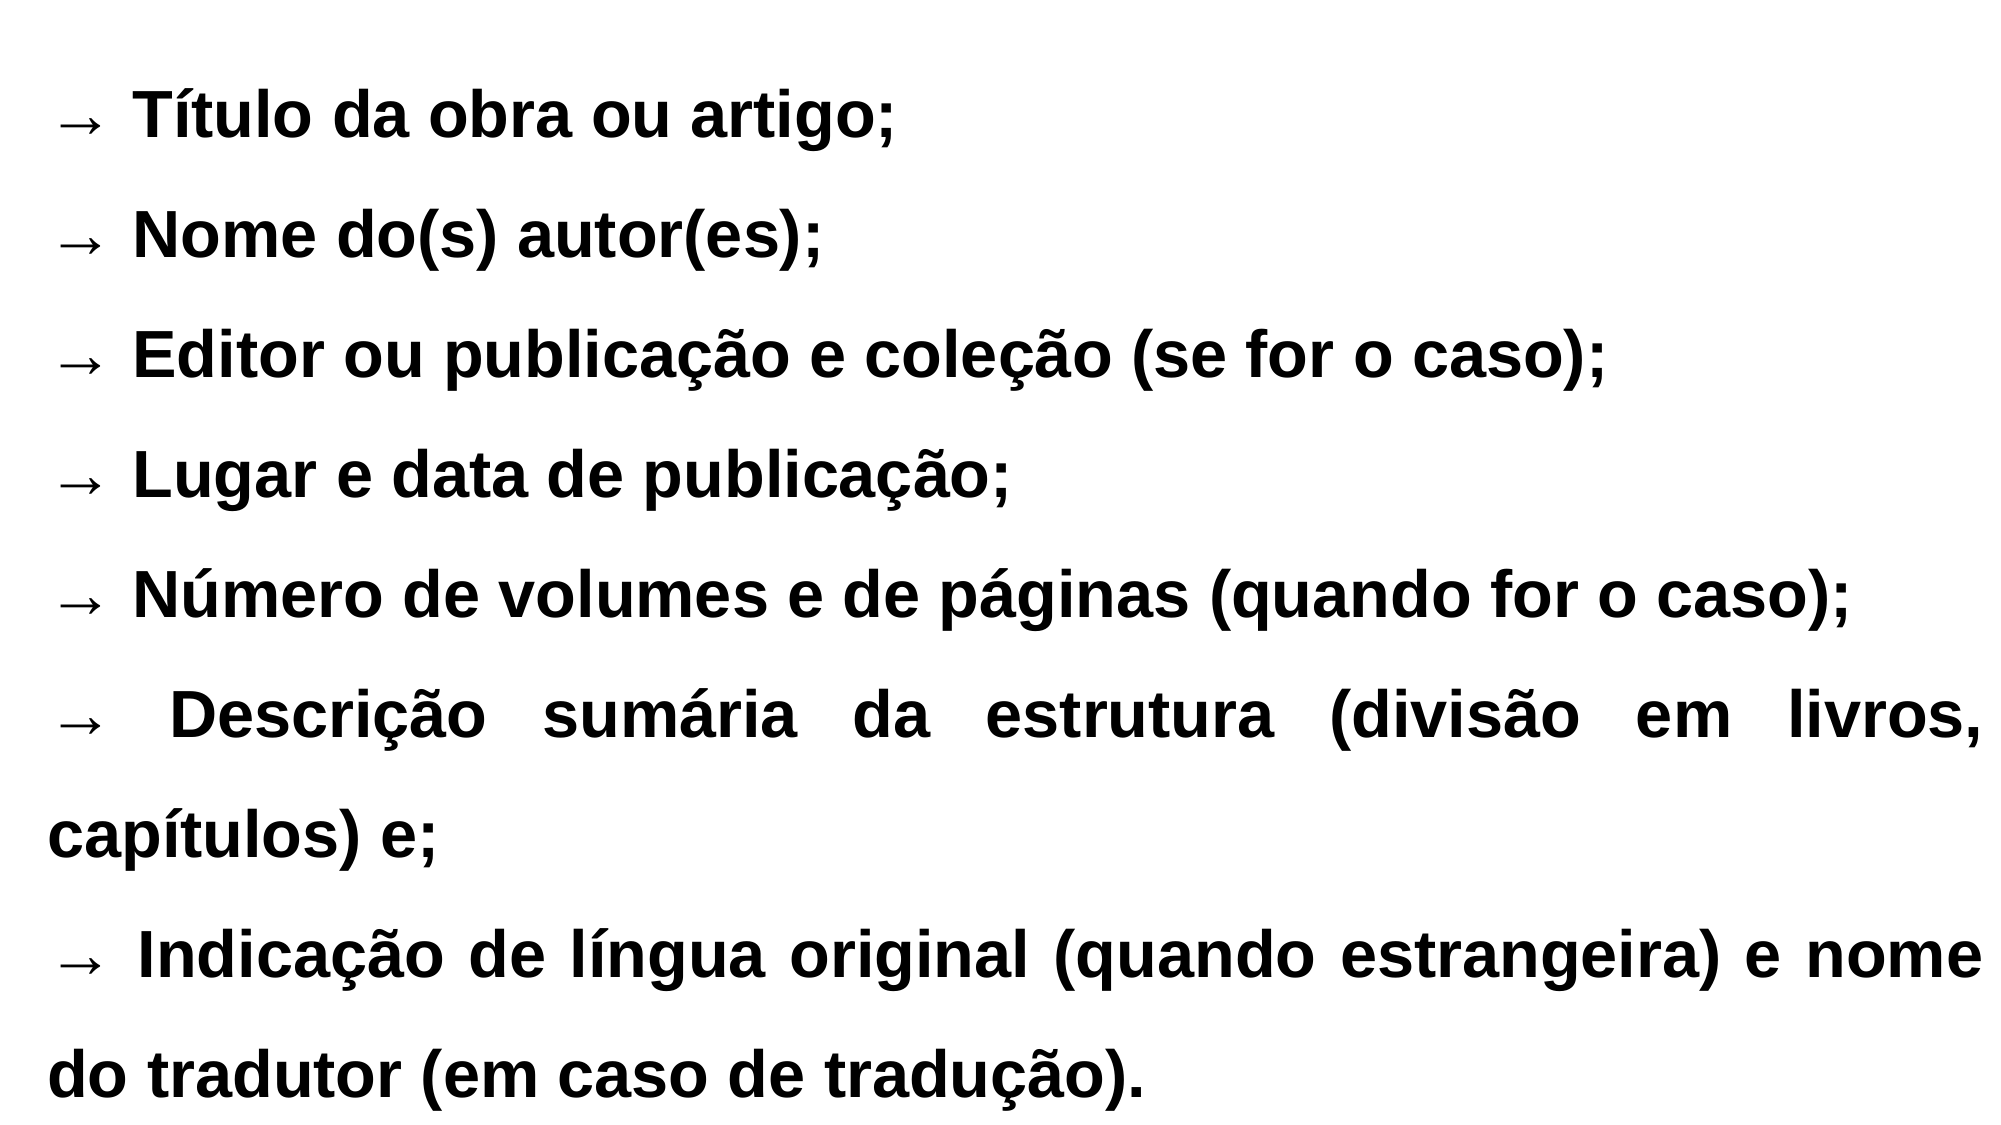

→ Título da obra ou artigo;
→ Nome do(s) autor(es);
→ Editor ou publicação e coleção (se for o caso);
→ Lugar e data de publicação;
→ Número de volumes e de páginas (quando for o caso);
→ Descrição sumária da estrutura (divisão em livros, capítulos) e;
→ Indicação de língua original (quando estrangeira) e nome do tradutor (em caso de tradução).